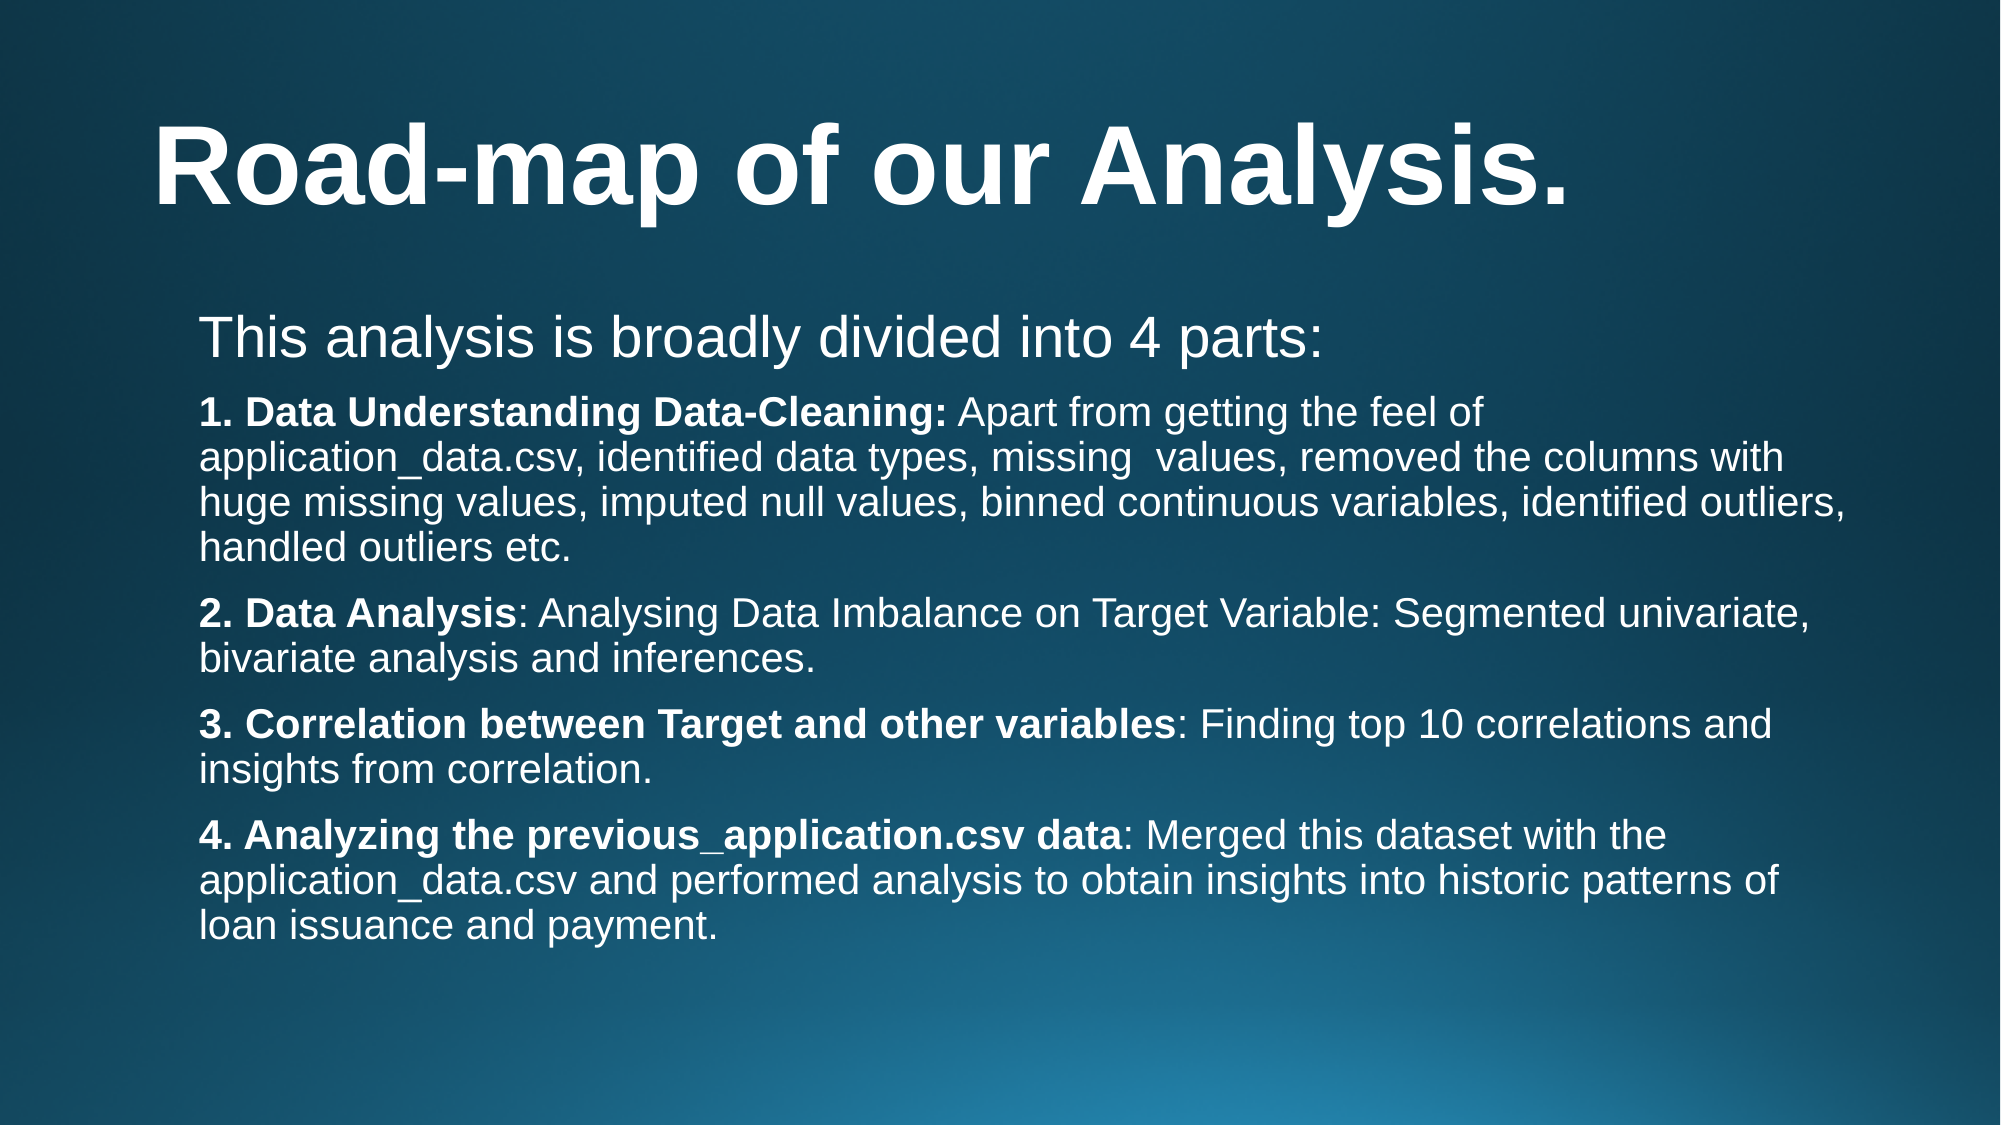

# Road-map of our Analysis.
This analysis is broadly divided into 4 parts:
1. Data Understanding Data-Cleaning: Apart from getting the feel of application_data.csv, identified data types, missing  values, removed the columns with huge missing values, imputed null values, binned continuous variables, identified outliers, handled outliers etc.
2. Data Analysis: Analysing Data Imbalance on Target Variable: Segmented univariate, bivariate analysis and inferences.
3. Correlation between Target and other variables: Finding top 10 correlations and insights from correlation.
4. Analyzing the previous_application.csv data: Merged this dataset with the application_data.csv and performed analysis to obtain insights into historic patterns of loan issuance and payment.